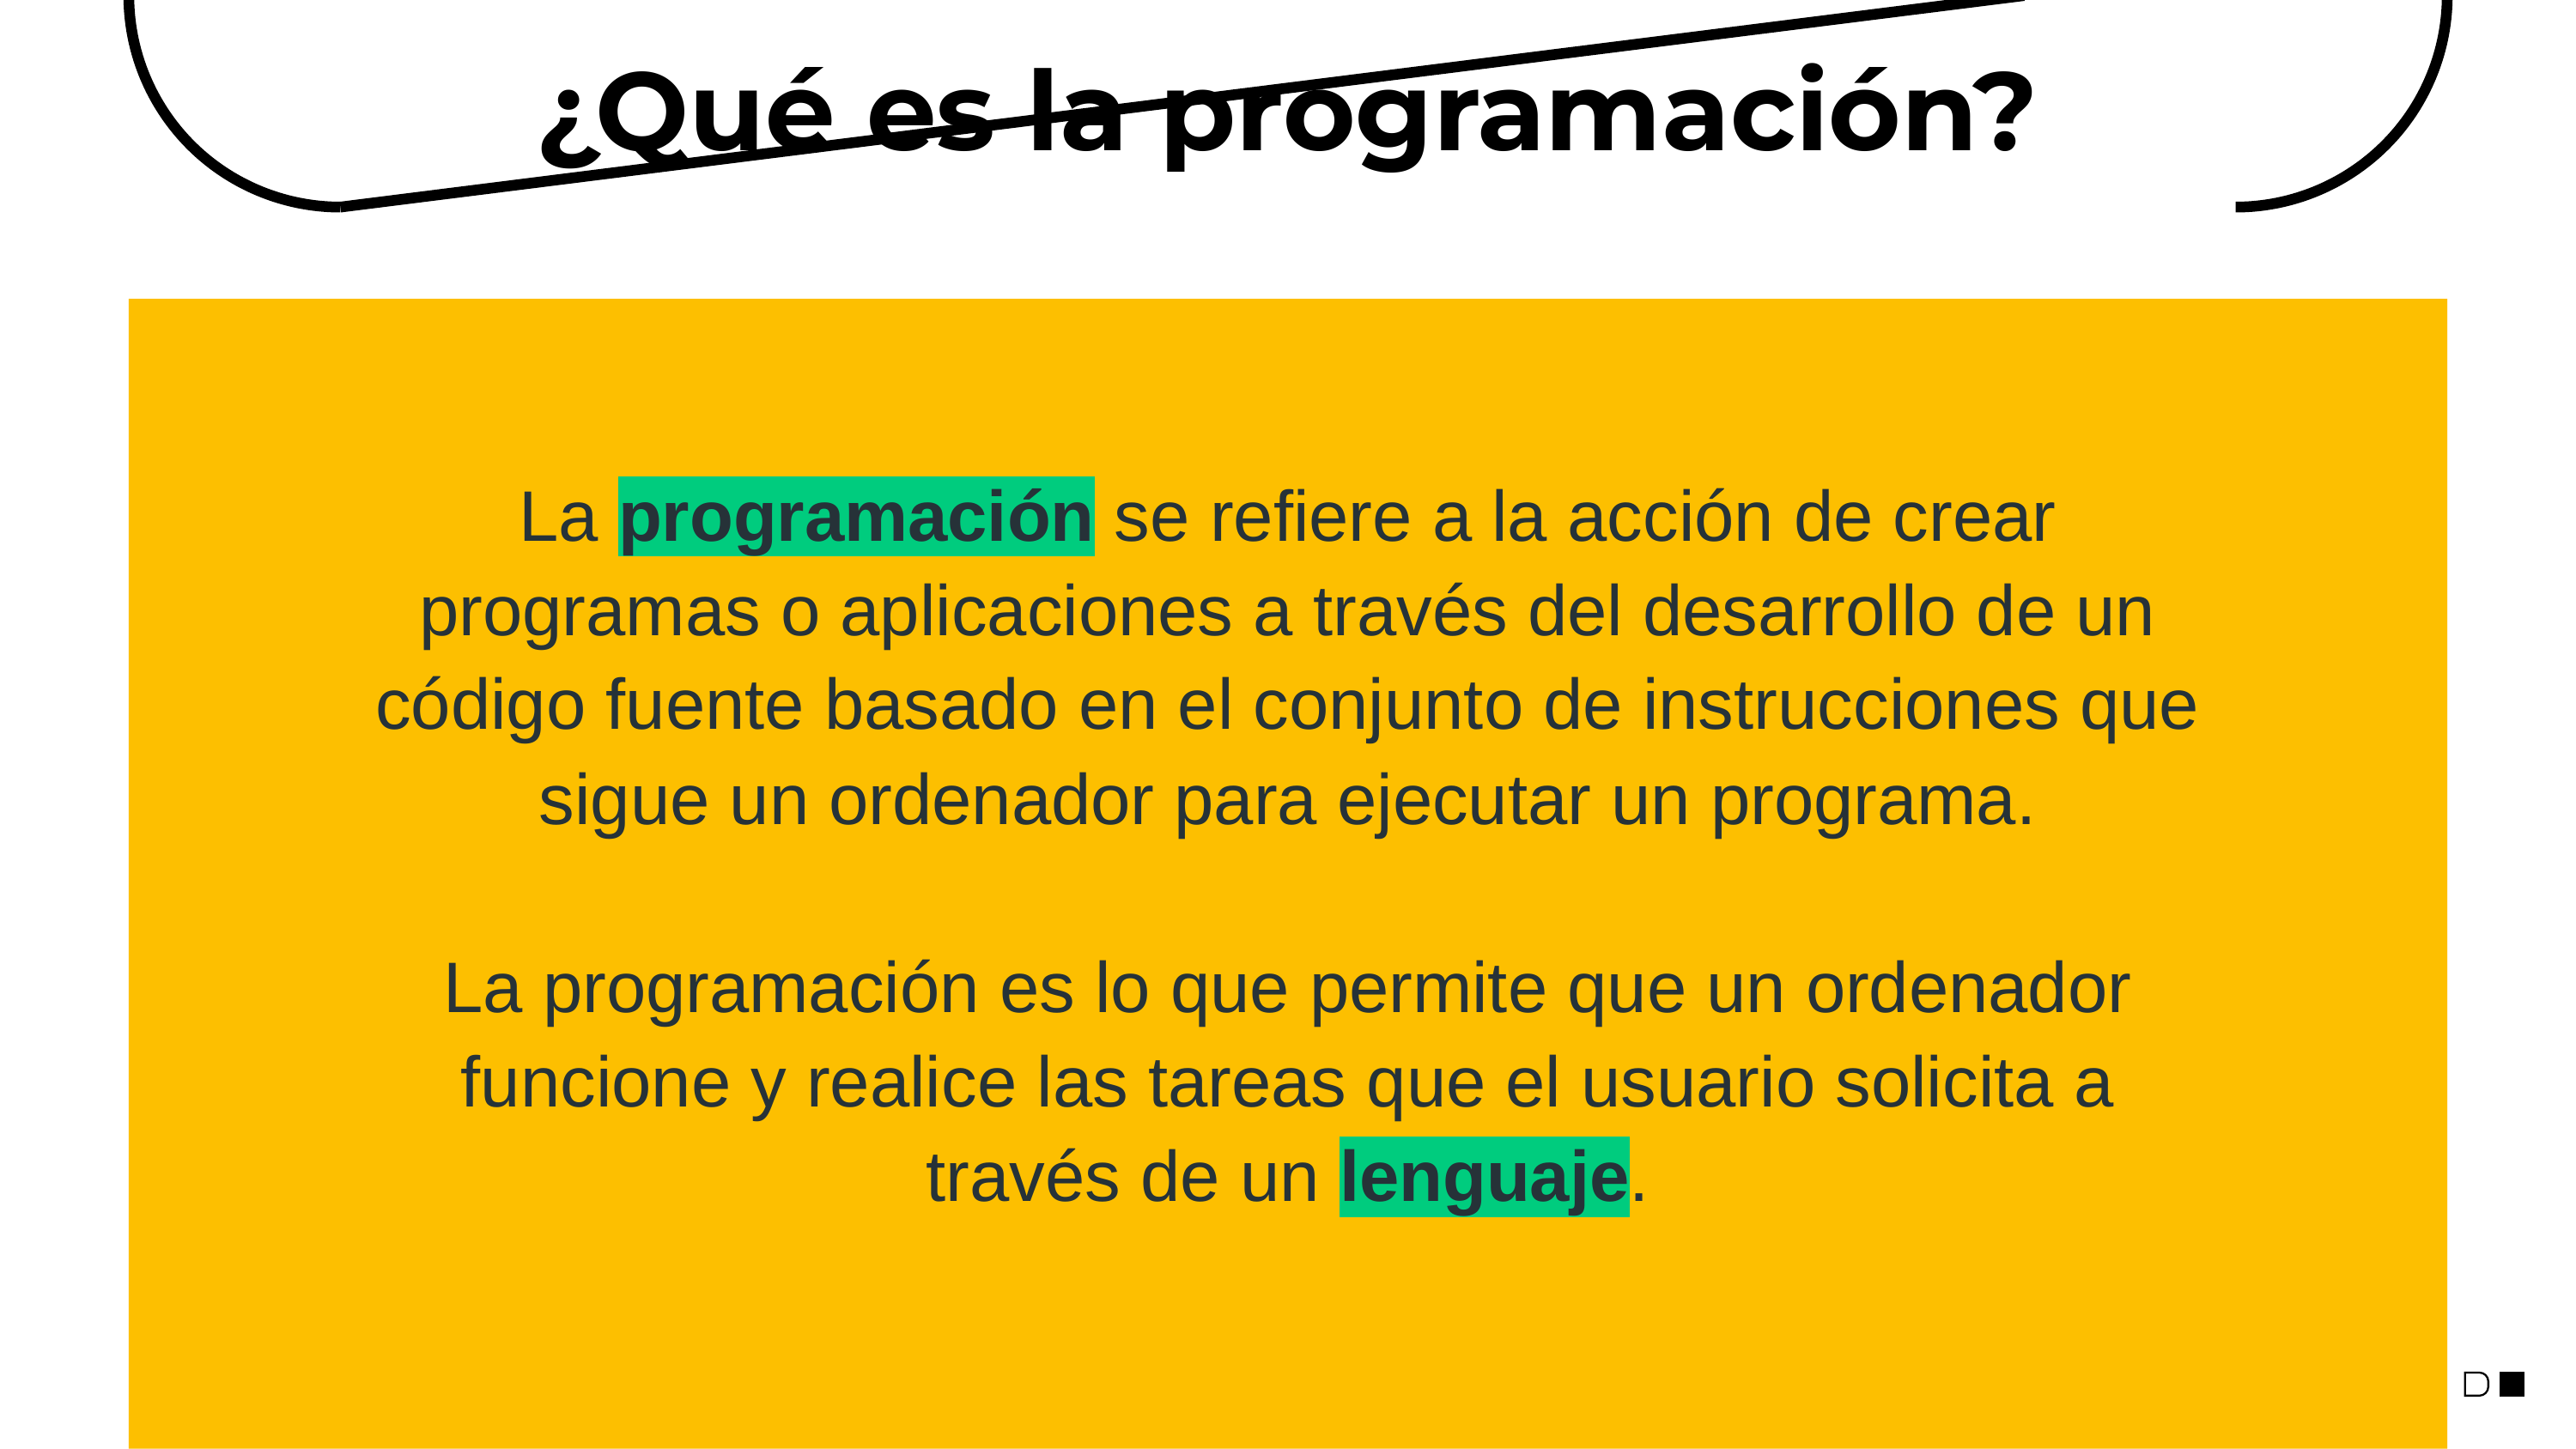

¿Qué es la programación?

La programación se refiere a la acción de crear programas o aplicaciones a través del desarrollo de un código fuente basado en el conjunto de instrucciones que sigue un ordenador para ejecutar un programa.

La programación es lo que permite que un ordenador funcione y realice las tareas que el usuario solicita a través de un lenguaje.